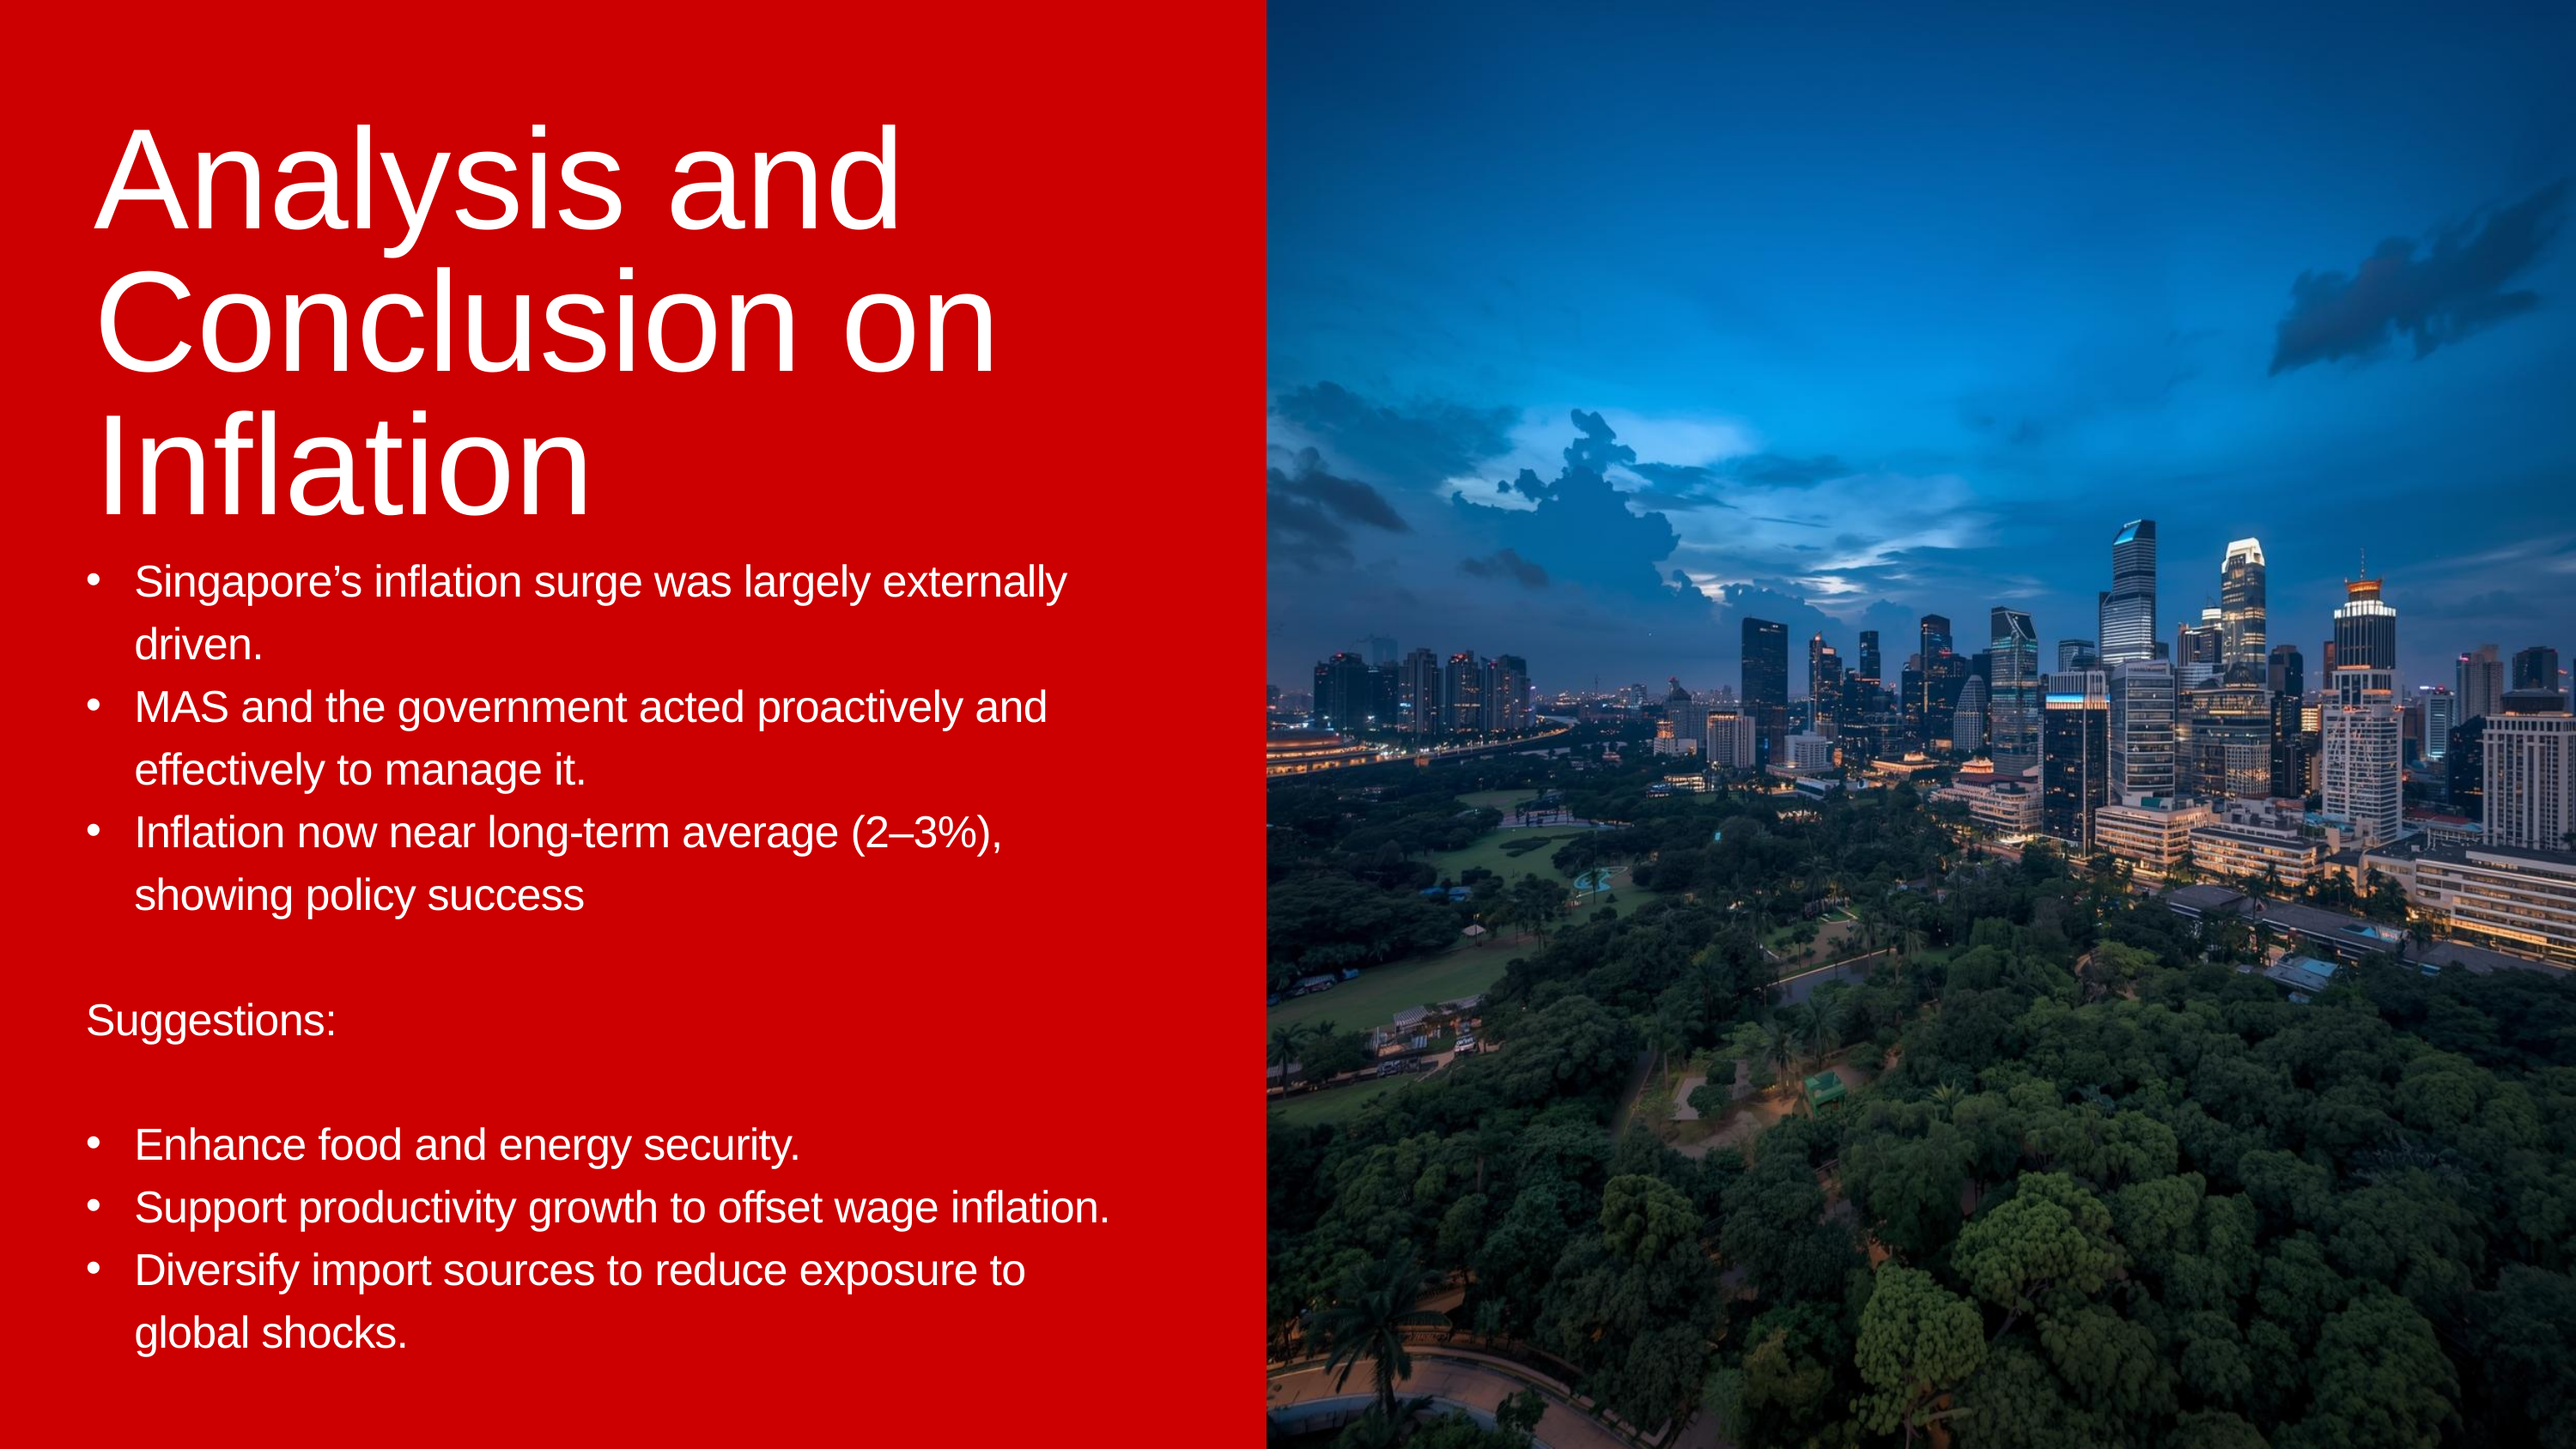

Analysis and Conclusion on Inflation
Singapore’s inflation surge was largely externally driven.
MAS and the government acted proactively and effectively to manage it.
Inflation now near long-term average (2–3%), showing policy success

Suggestions:

Enhance food and energy security.
Support productivity growth to offset wage inflation.
Diversify import sources to reduce exposure to global shocks.